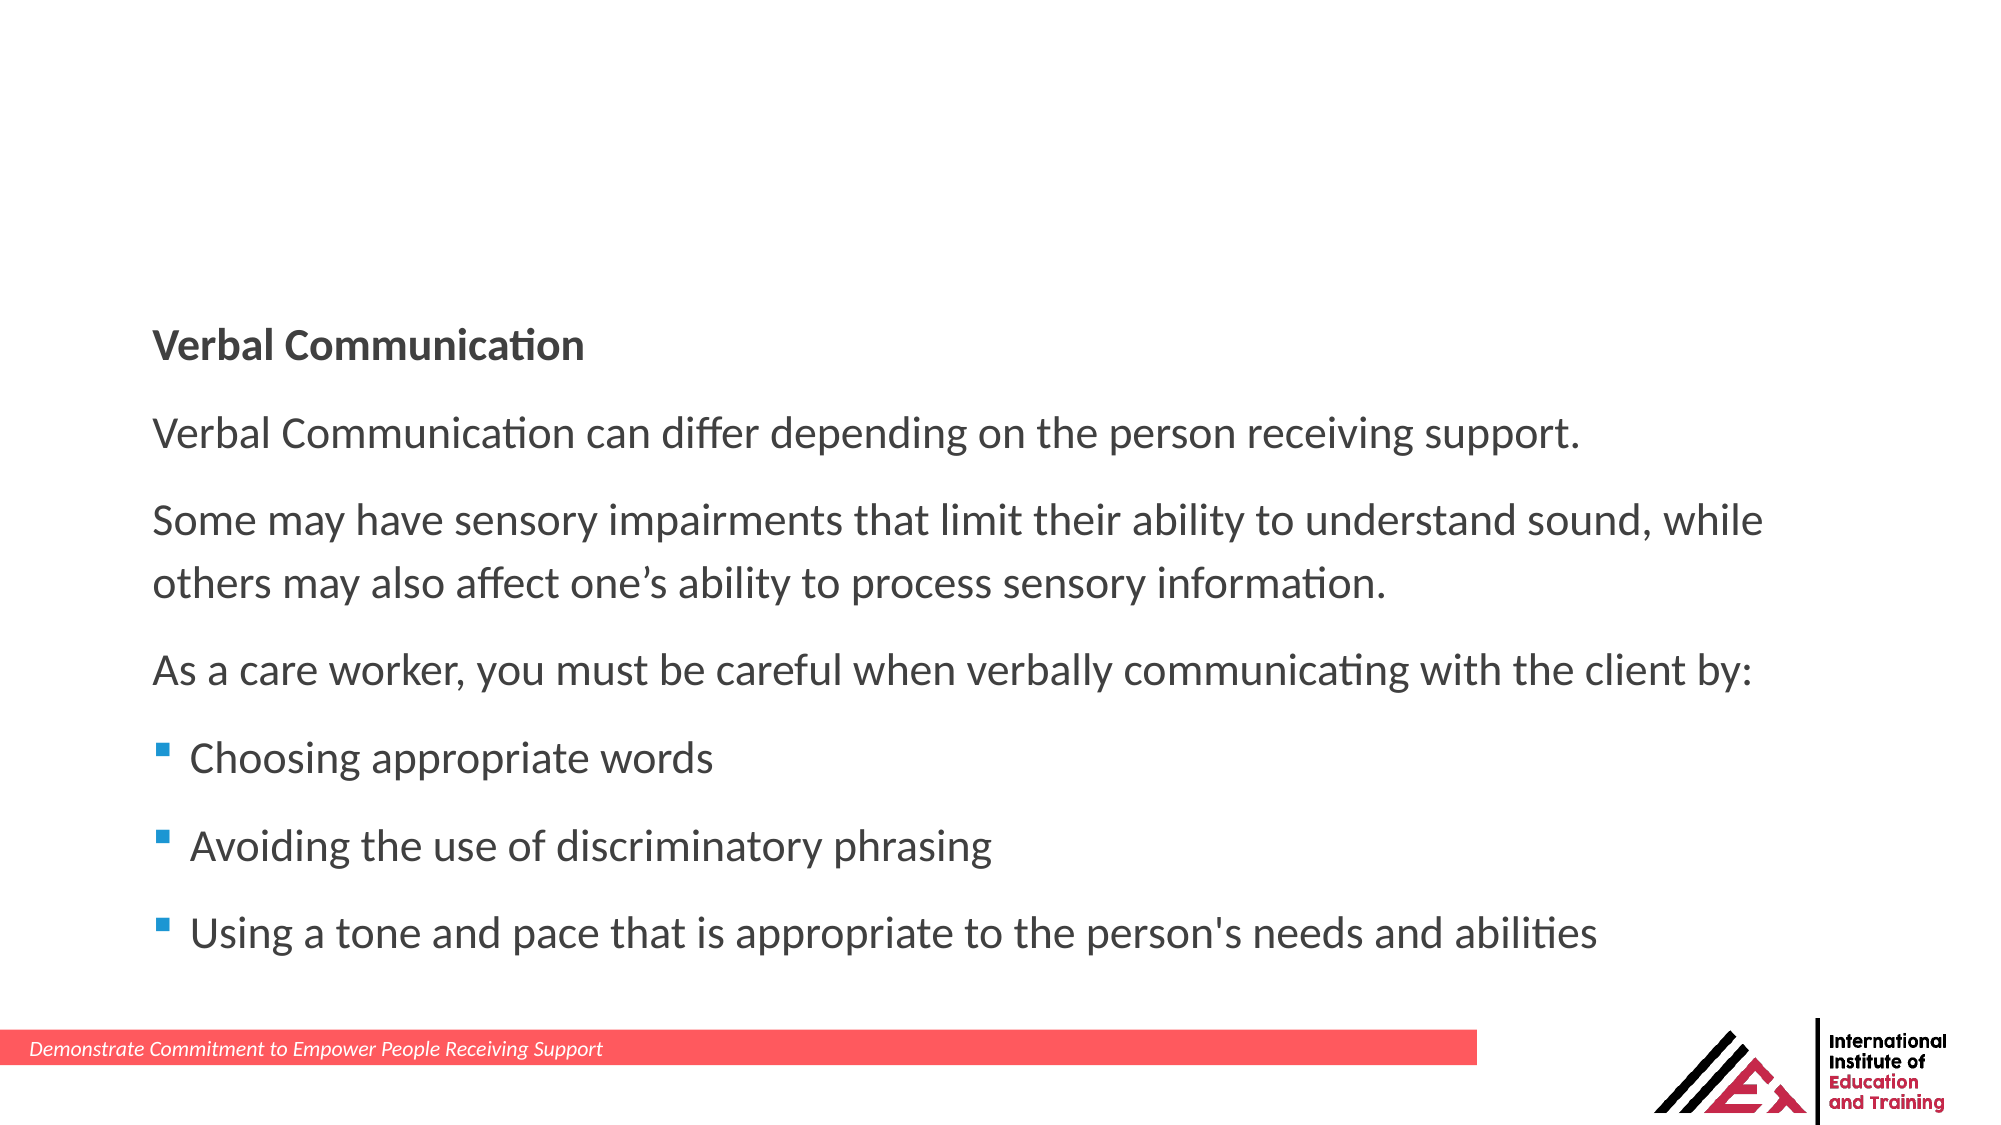

Verbal Communication
Verbal Communication can differ depending on the person receiving support.
Some may have sensory impairments that limit their ability to understand sound, while others may also affect one’s ability to process sensory information.
As a care worker, you must be careful when verbally communicating with the client by:
Choosing appropriate words
Avoiding the use of discriminatory phrasing
Using a tone and pace that is appropriate to the person's needs and abilities
Demonstrate Commitment to Empower People Receiving Support